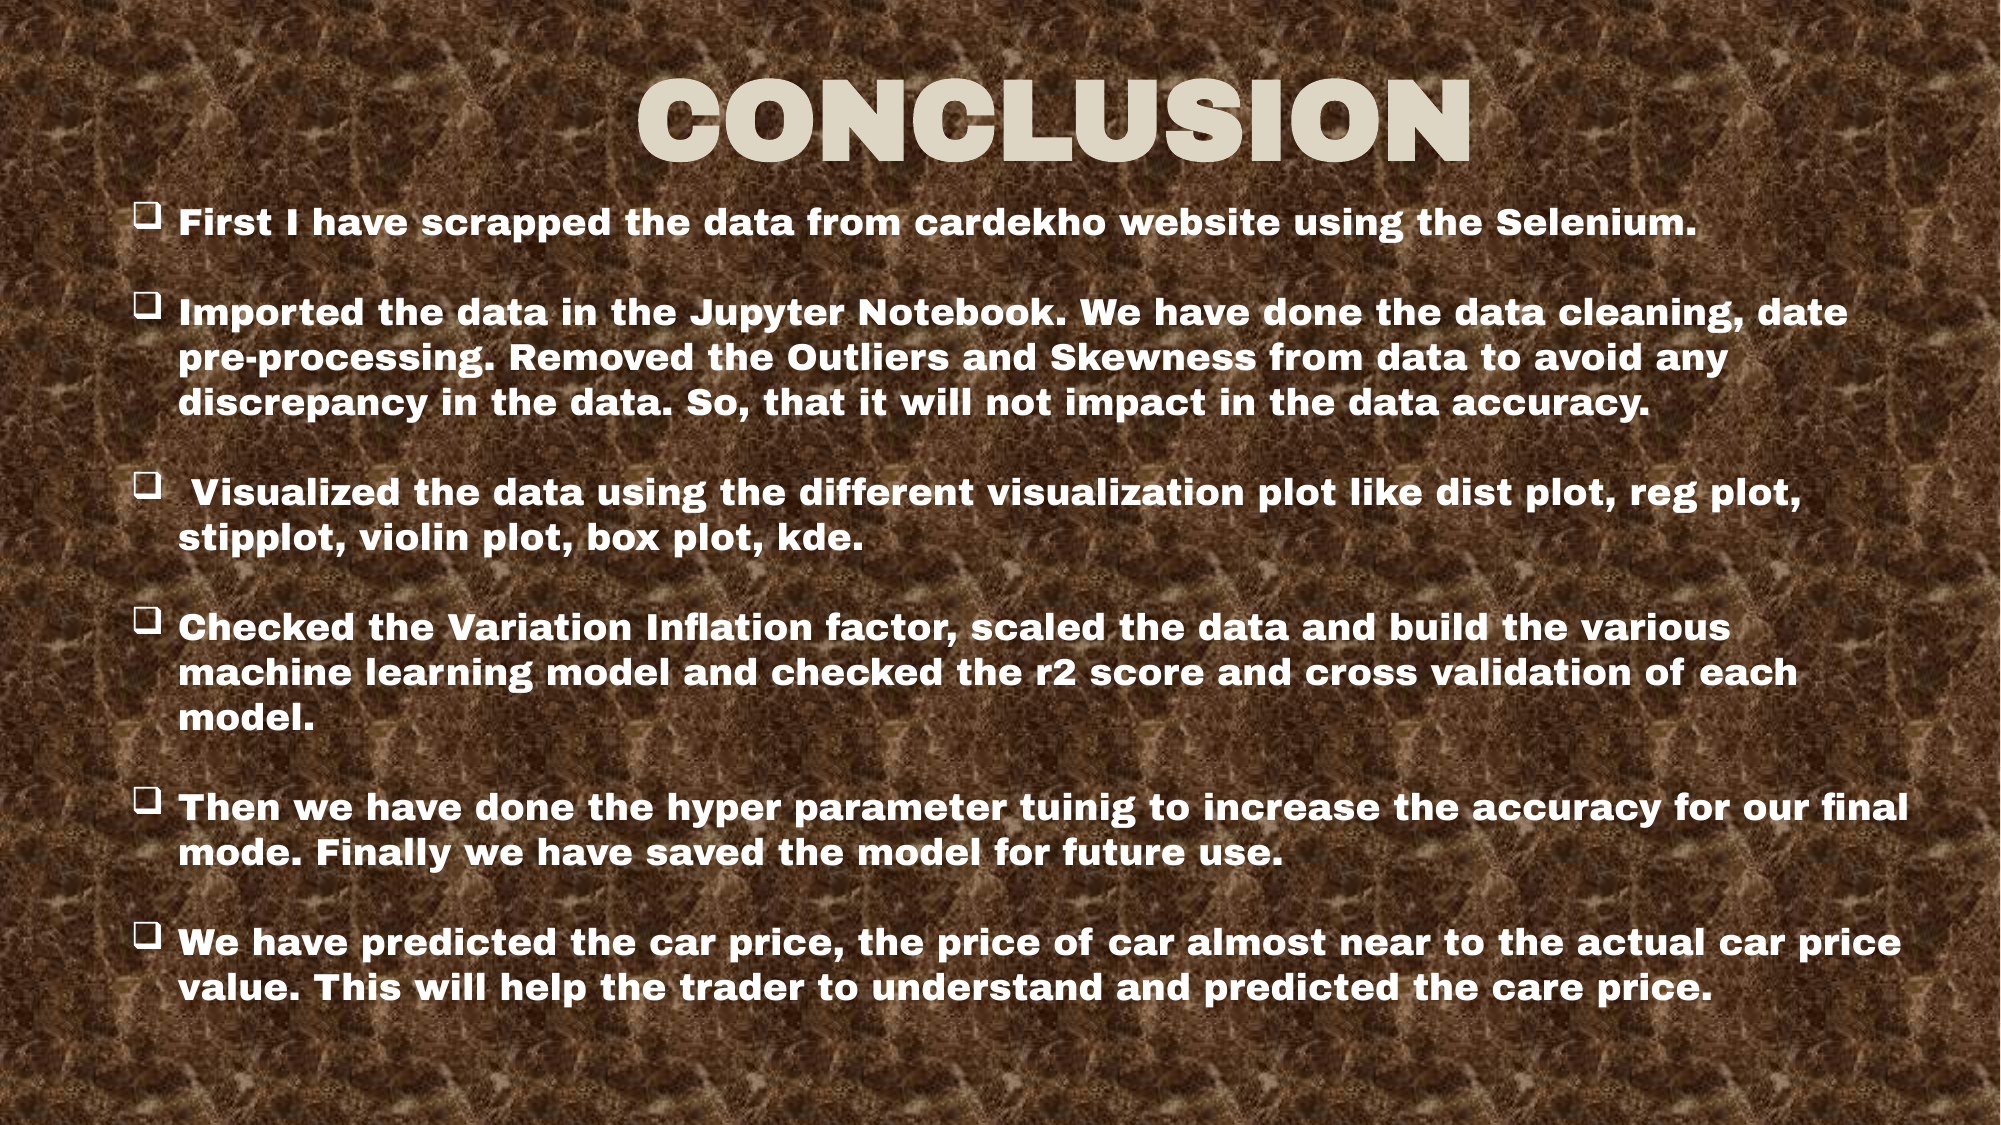

CONCLUSION
First I have scrapped the data from cardekho website using the Selenium.

Imported the data in the Jupyter Notebook. We have done the data cleaning, date pre-processing. Removed the Outliers and Skewness from data to avoid any discrepancy in the data. So, that it will not impact in the data accuracy.

 Visualized the data using the different visualization plot like dist plot, reg plot, stipplot, violin plot, box plot, kde.

Checked the Variation Inflation factor, scaled the data and build the various machine learning model and checked the r2 score and cross validation of each model.

Then we have done the hyper parameter tuinig to increase the accuracy for our final mode. Finally we have saved the model for future use.

We have predicted the car price, the price of car almost near to the actual car price value. This will help the trader to understand and predicted the care price.